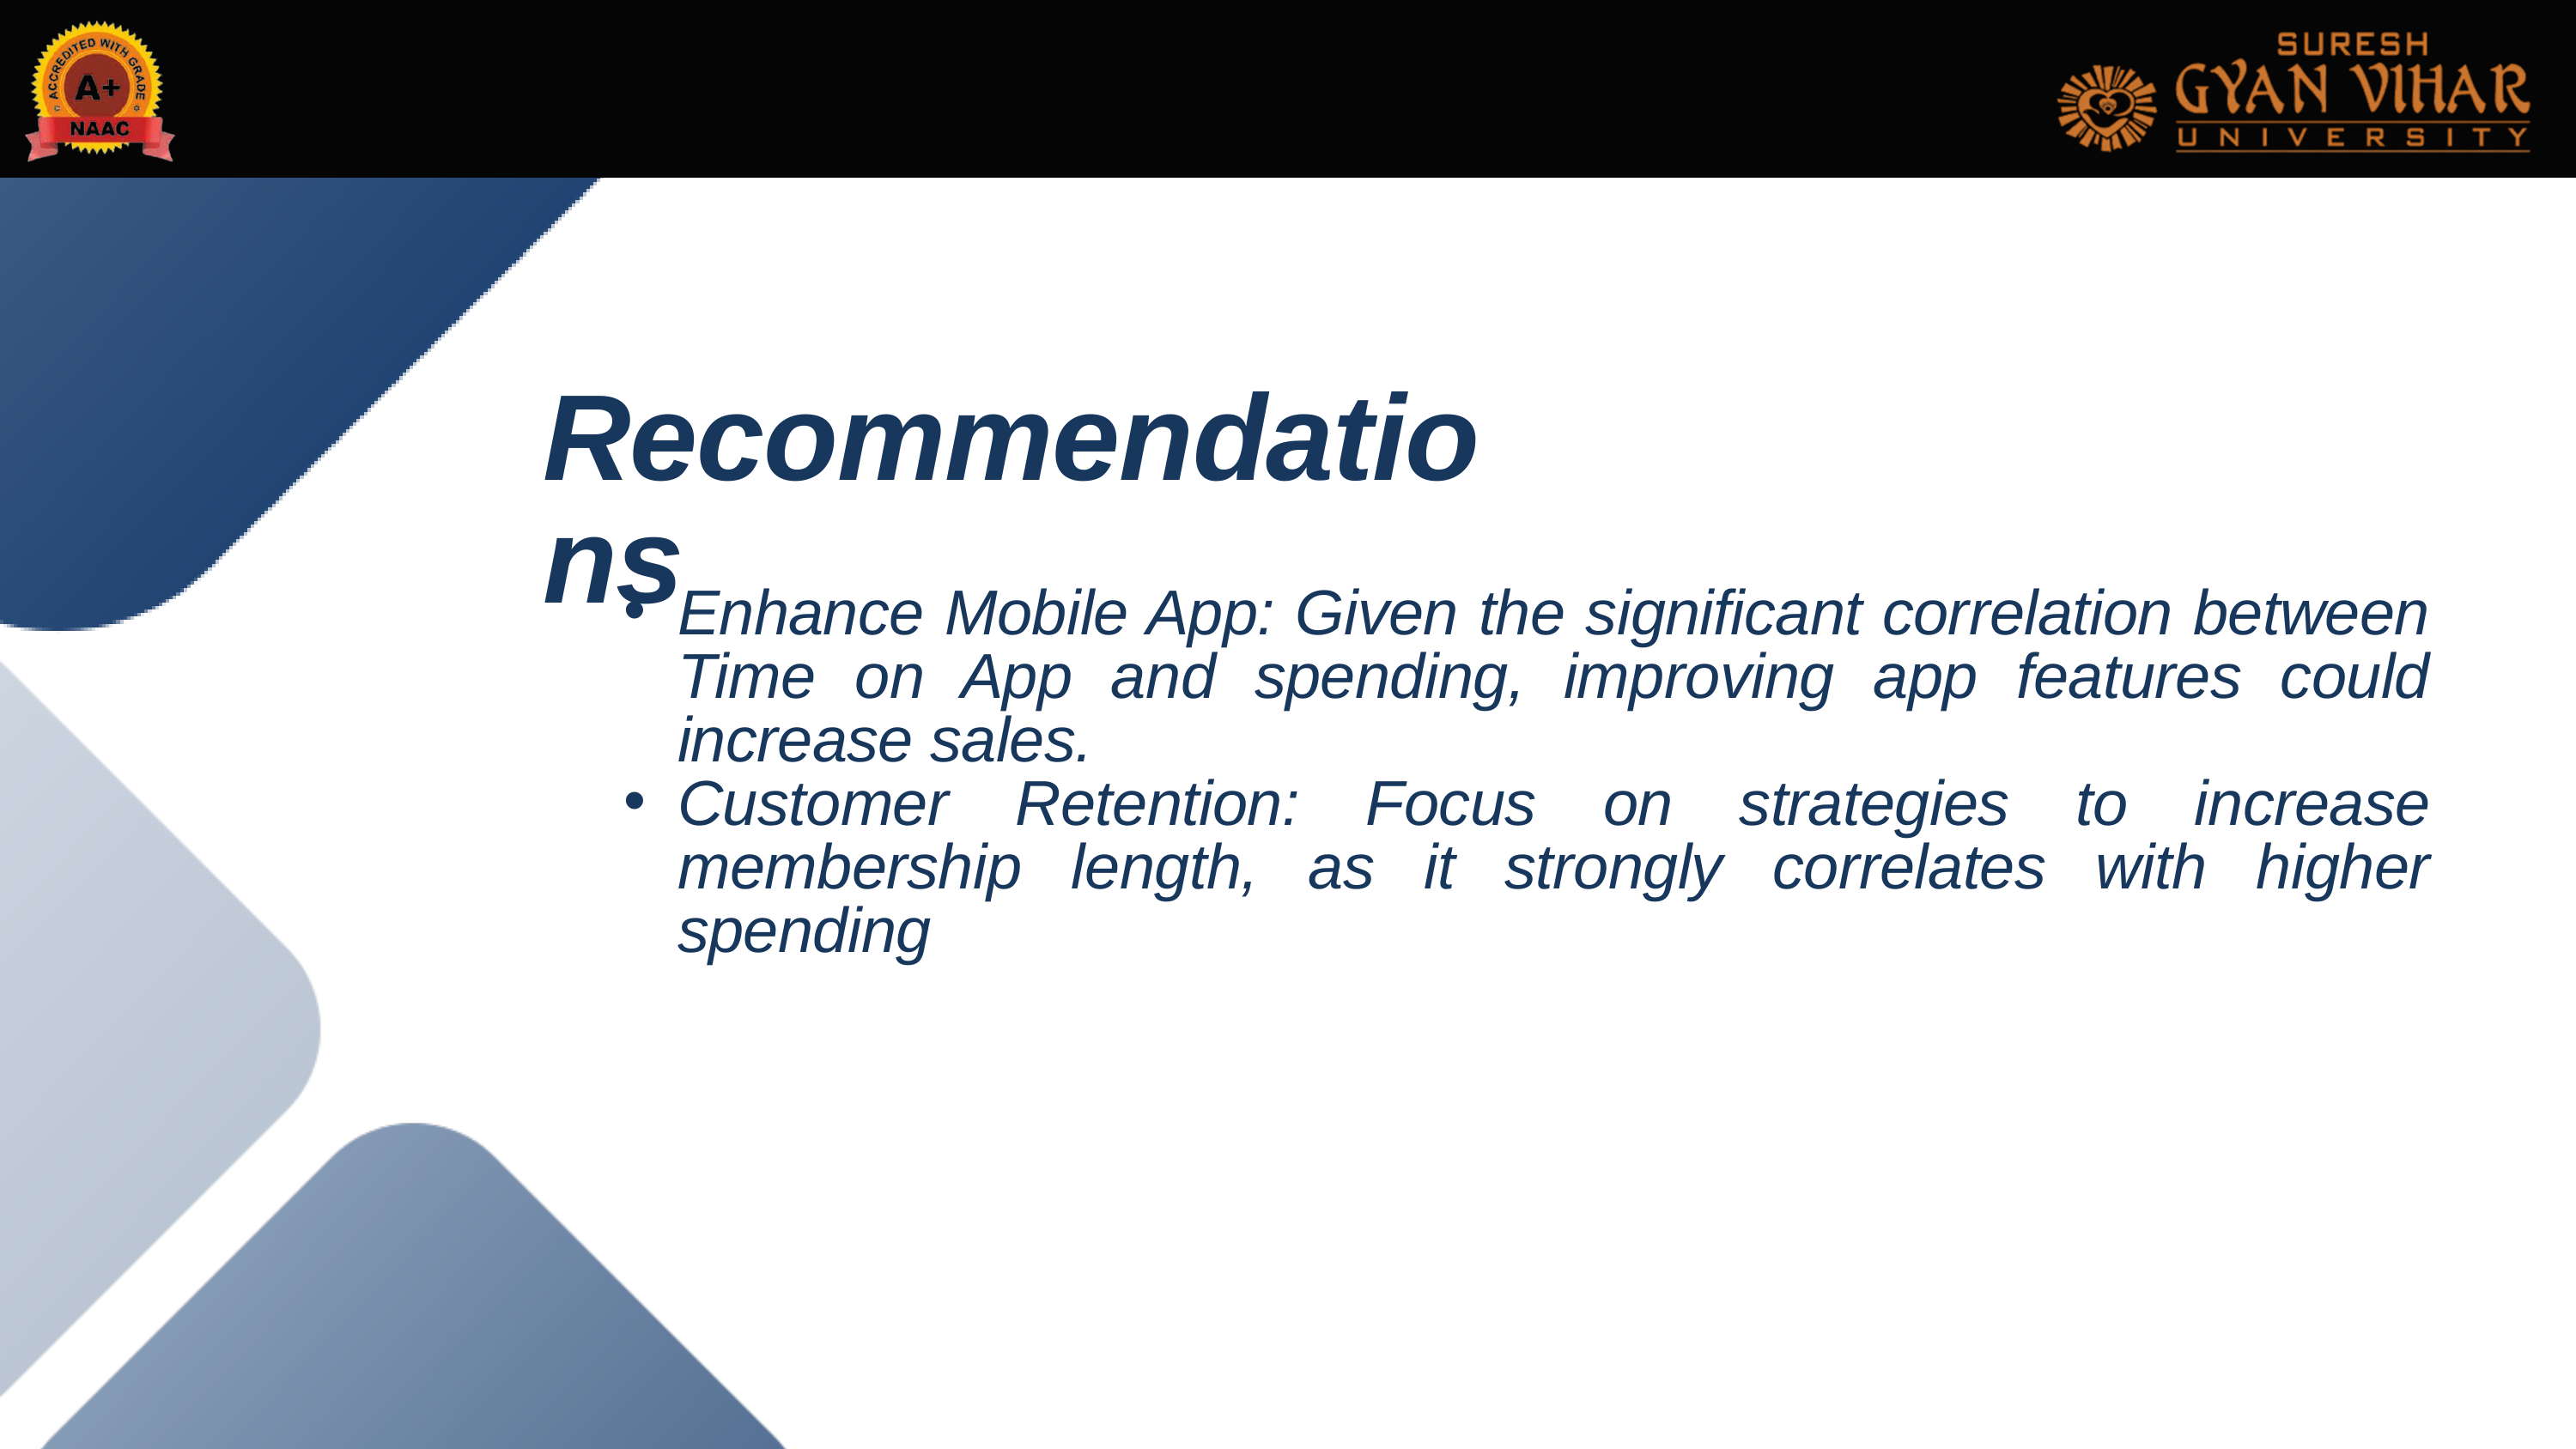

Recommendations
Enhance Mobile App: Given the significant correlation between Time on App and spending, improving app features could increase sales.​
Customer Retention: Focus on strategies to increase membership length, as it strongly correlates with higher spending